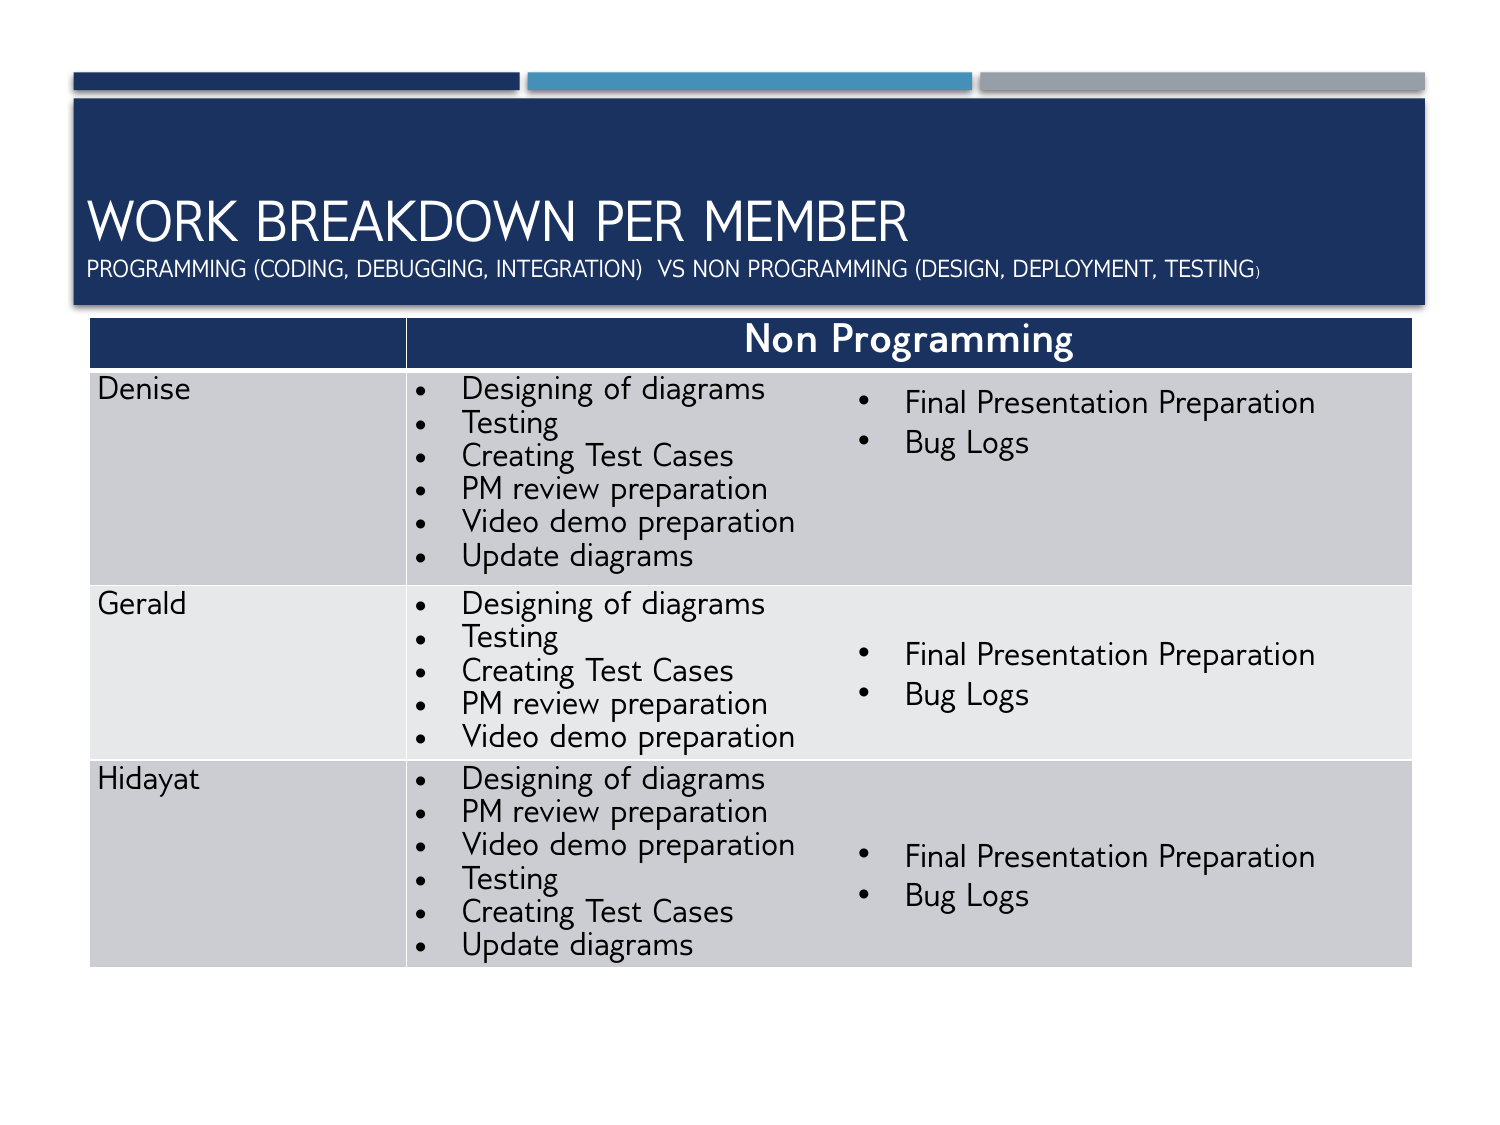

# WORK BREAKDOWN PER MEMBER Programming (Coding, Debugging, integration)  VS Non Programming (Design, Deployment, Testing)
|  | Non Programming |
| --- | --- |
| Denise | Designing of diagrams Testing Creating Test Cases PM review preparation Video demo preparation Update diagrams |
| Gerald | Designing of diagrams Testing Creating Test Cases PM review preparation Video demo preparation |
| Hidayat | Designing of diagrams PM review preparation Video demo preparation Testing Creating Test Cases Update diagrams |
Final Presentation Preparation
Bug Logs

Final Presentation Preparation
Bug Logs
Final Presentation Preparation
Bug Logs